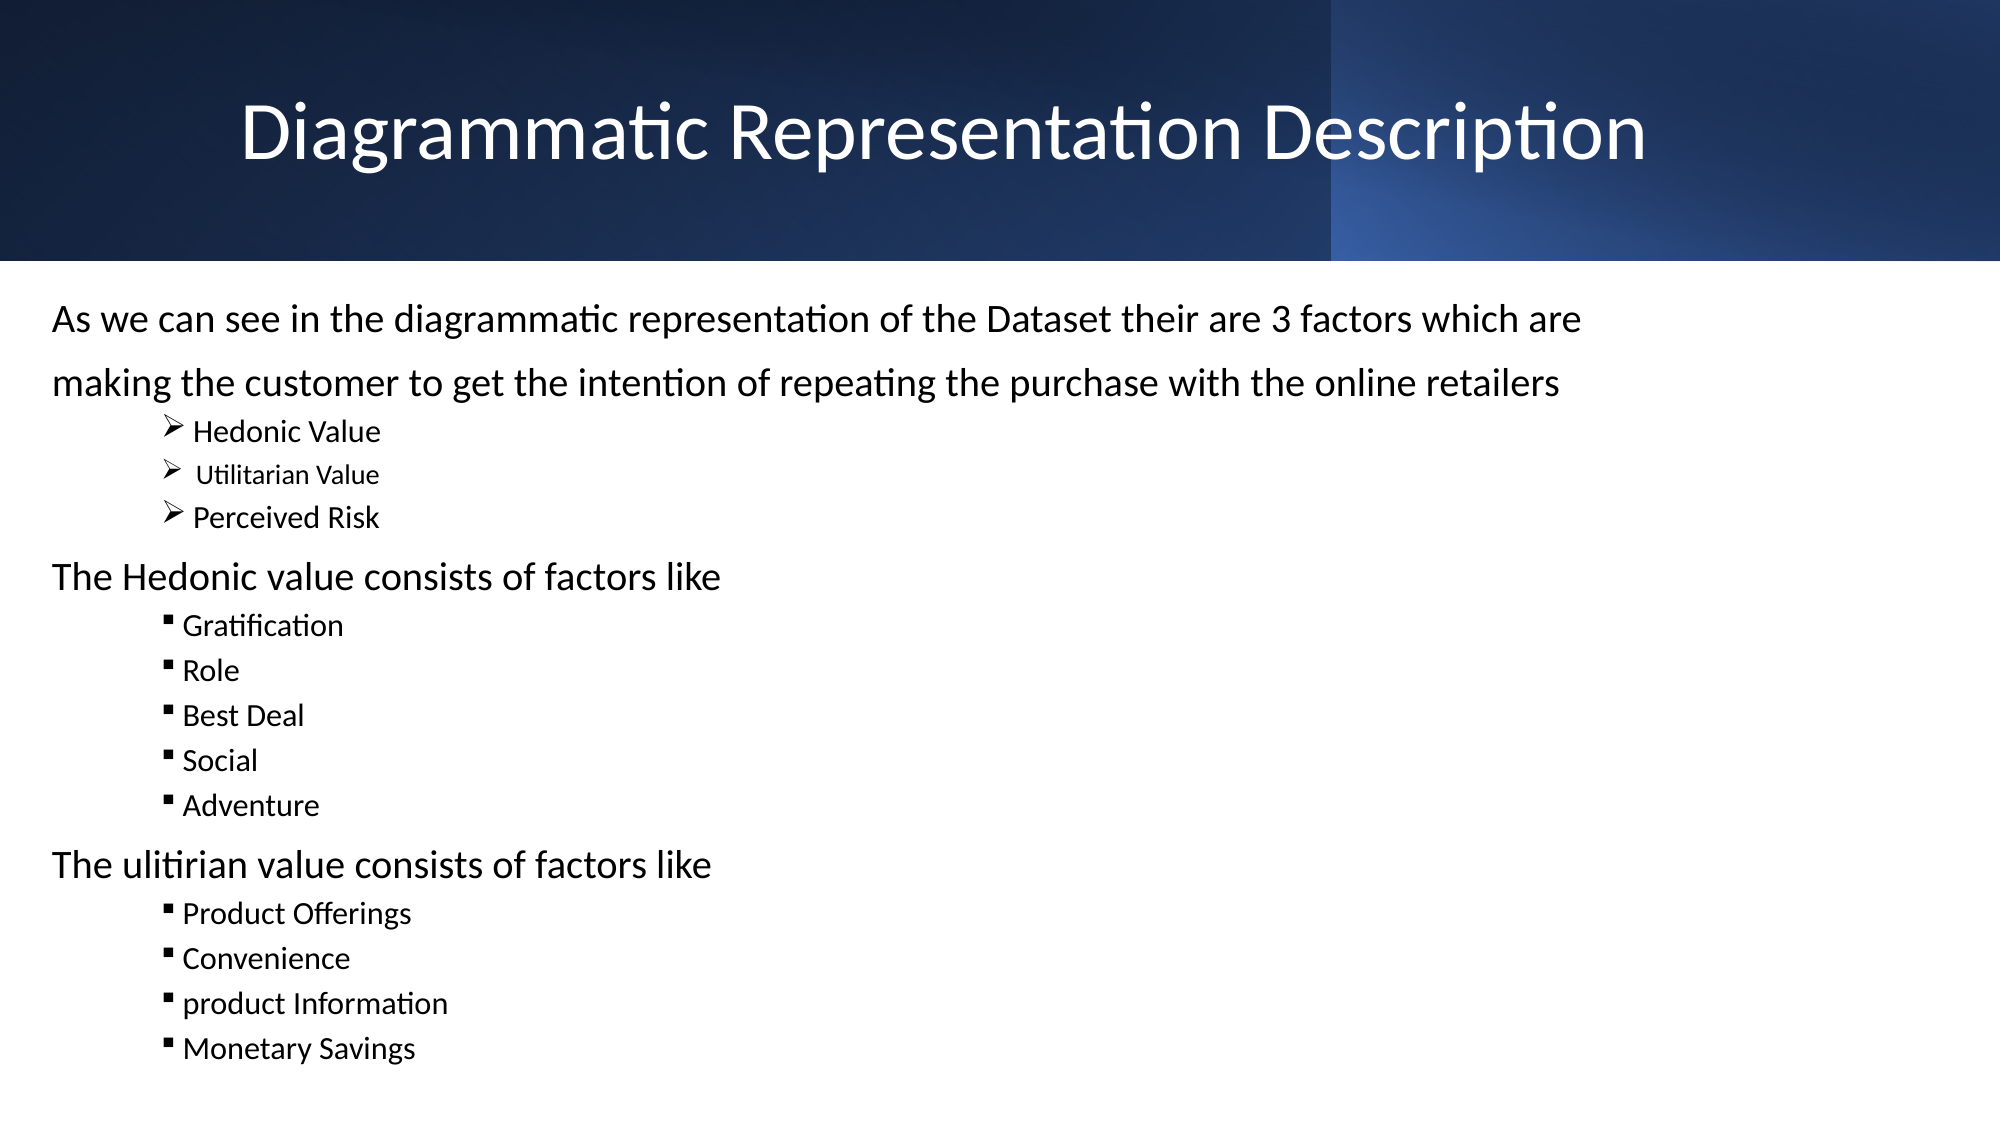

# Diagrammatic Representation Description
As we can see in the diagrammatic representation of the Dataset their are 3 factors which are
making the customer to get the intention of repeating the purchase with the online retailers
 Hedonic Value
  Utilitarian Value
 Perceived Risk
The Hedonic value consists of factors like
 Gratification
 Role
 Best Deal
 Social
 Adventure
The ulitirian value consists of factors like
 Product Offerings
 Convenience
 product Information
 Monetary Savings